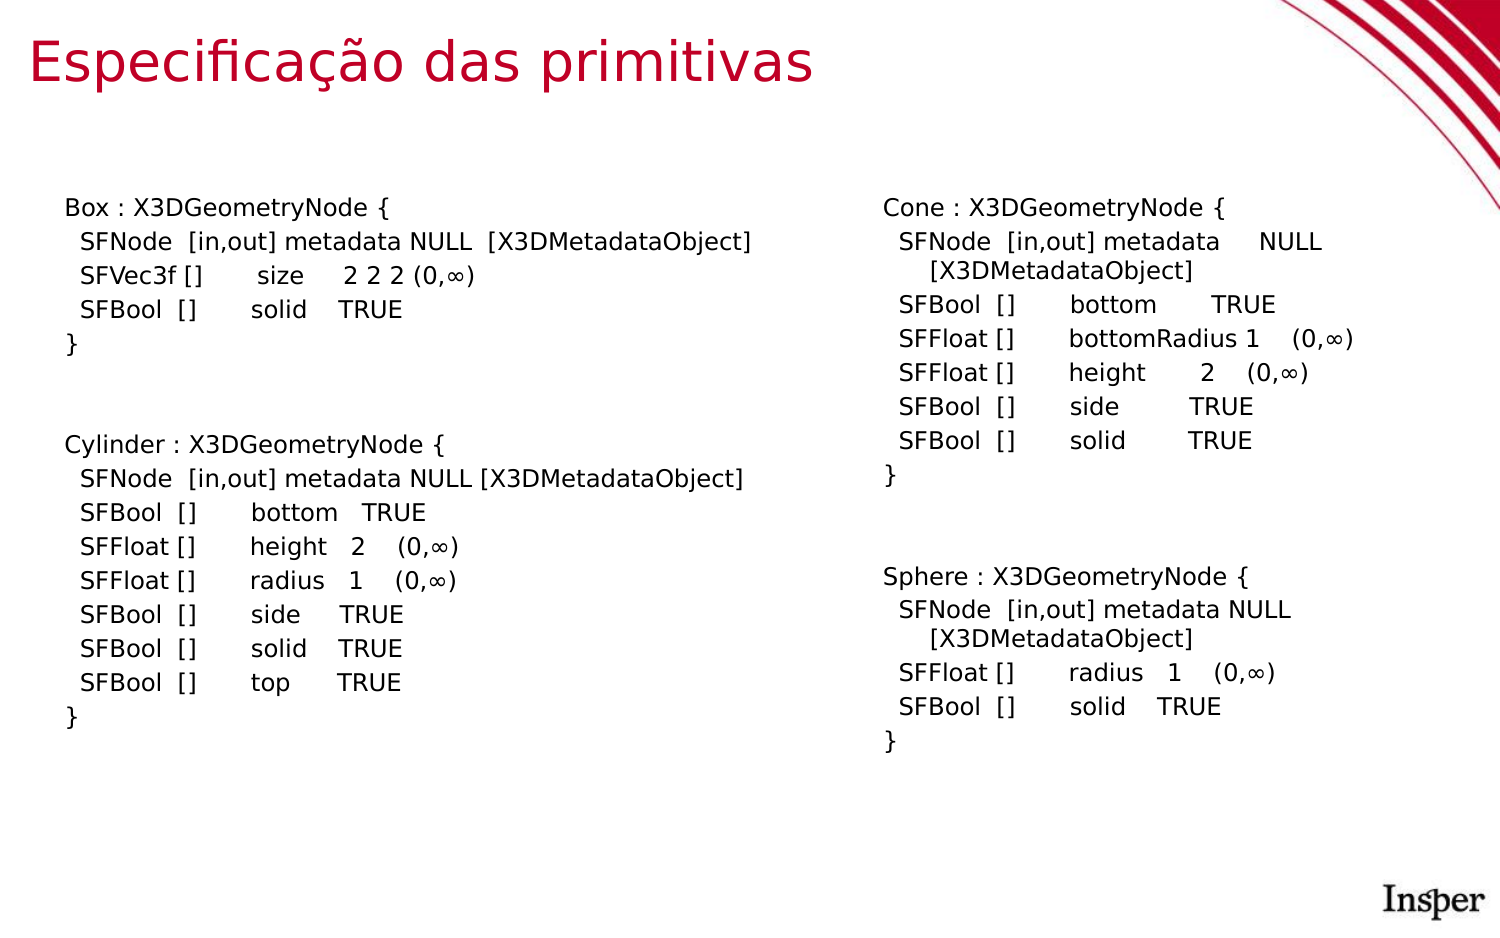

# Especificação das primitivas
Box : X3DGeometryNode {
  SFNode  [in,out] metadata NULL  [X3DMetadataObject]
  SFVec3f []       size     2 2 2 (0,∞)
  SFBool  []       solid    TRUE
}

Cylinder : X3DGeometryNode {
  SFNode  [in,out] metadata NULL [X3DMetadataObject]
  SFBool  []       bottom   TRUE
  SFFloat []       height   2    (0,∞)
  SFFloat []       radius   1    (0,∞)
  SFBool  []       side     TRUE
  SFBool  []       solid    TRUE
  SFBool  []       top      TRUE
}
Cone : X3DGeometryNode {
  SFNode  [in,out] metadata     NULL [X3DMetadataObject]
  SFBool  []       bottom       TRUE
  SFFloat []       bottomRadius 1    (0,∞)
  SFFloat []       height       2    (0,∞)
  SFBool  []       side         TRUE
  SFBool  []       solid        TRUE
}

Sphere : X3DGeometryNode {
  SFNode  [in,out] metadata NULL [X3DMetadataObject]
  SFFloat []       radius   1    (0,∞)
  SFBool  []       solid    TRUE
}